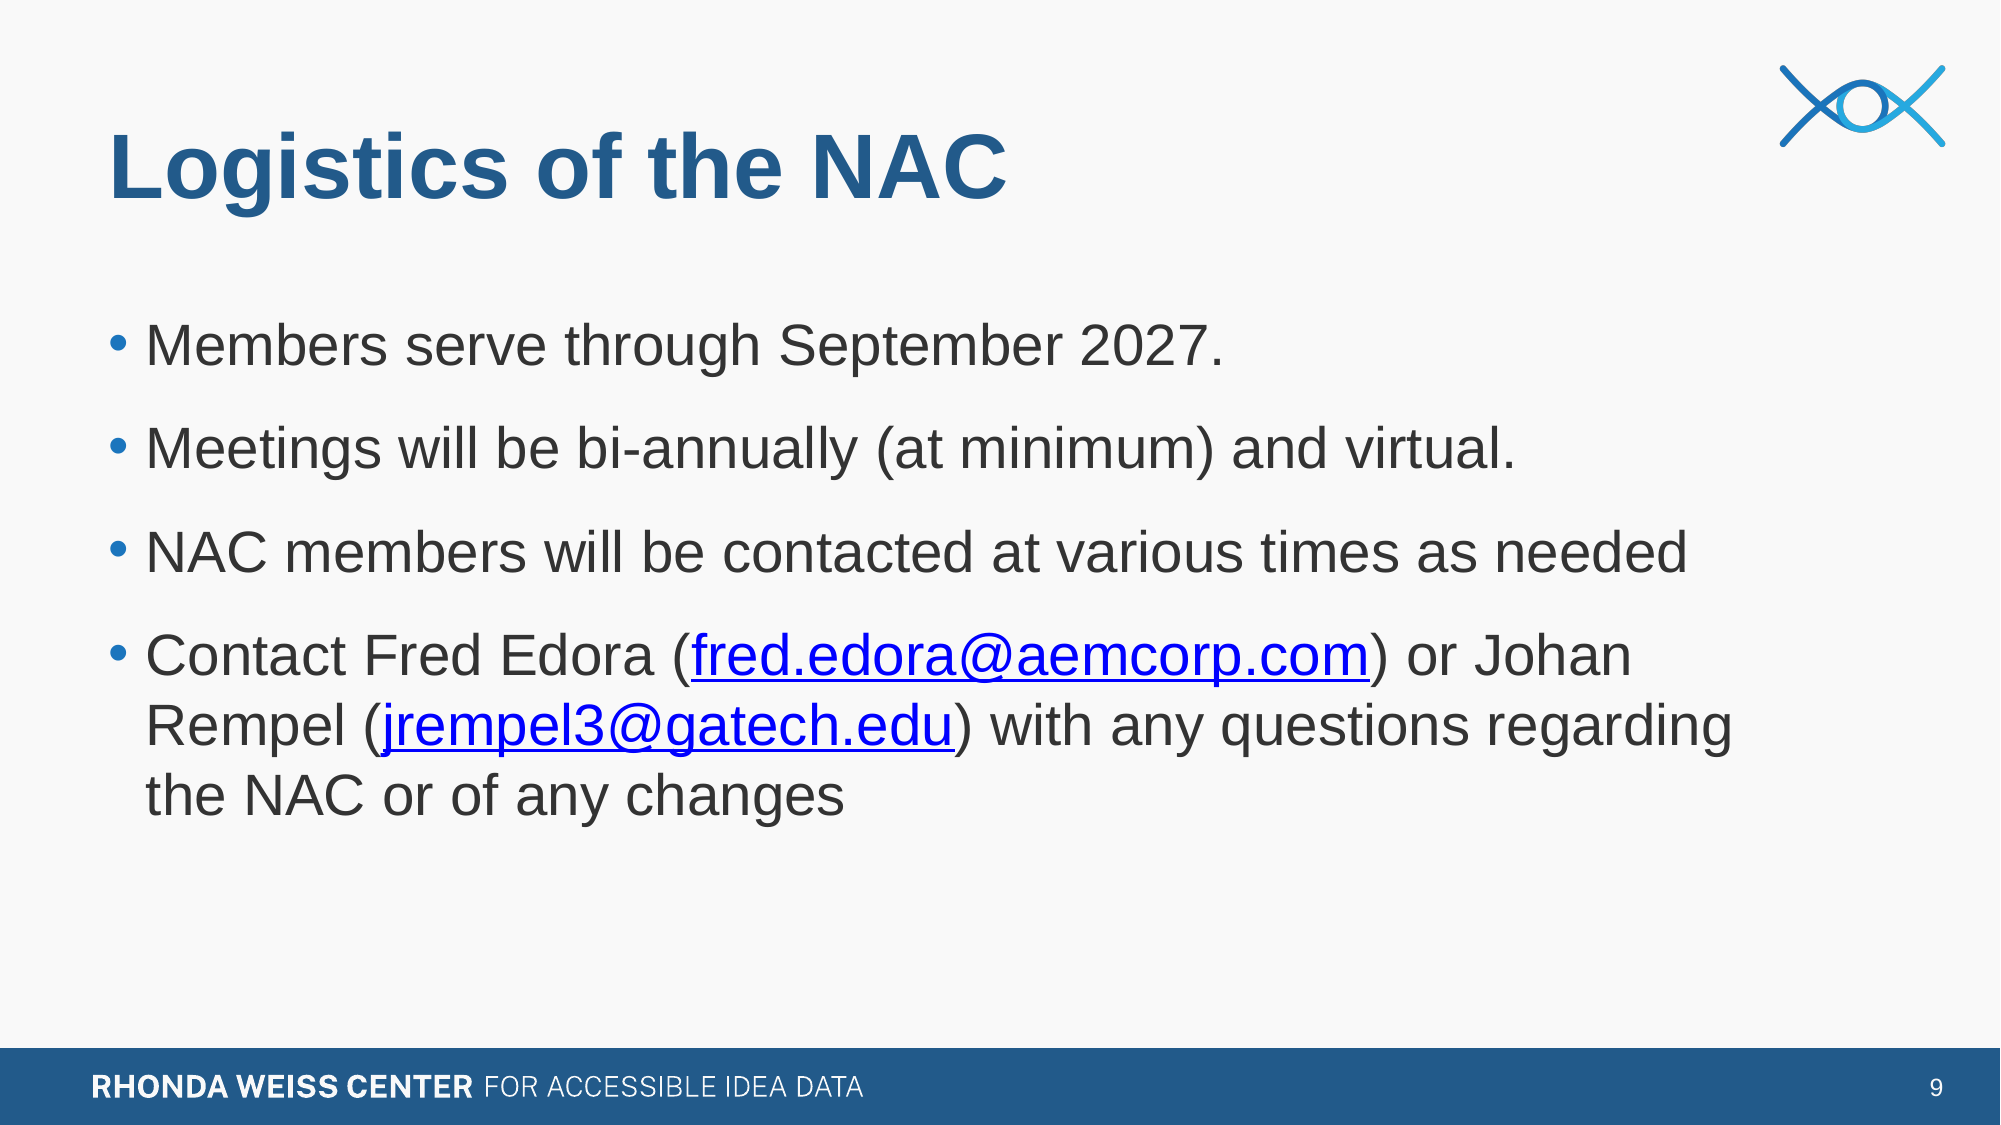

# Logistics of the NAC
Members serve through September 2027.
Meetings will be bi-annually (at minimum) and virtual.
NAC members will be contacted at various times as needed
Contact Fred Edora (fred.edora@aemcorp.com) or Johan Rempel (jrempel3@gatech.edu) with any questions regarding the NAC or of any changes